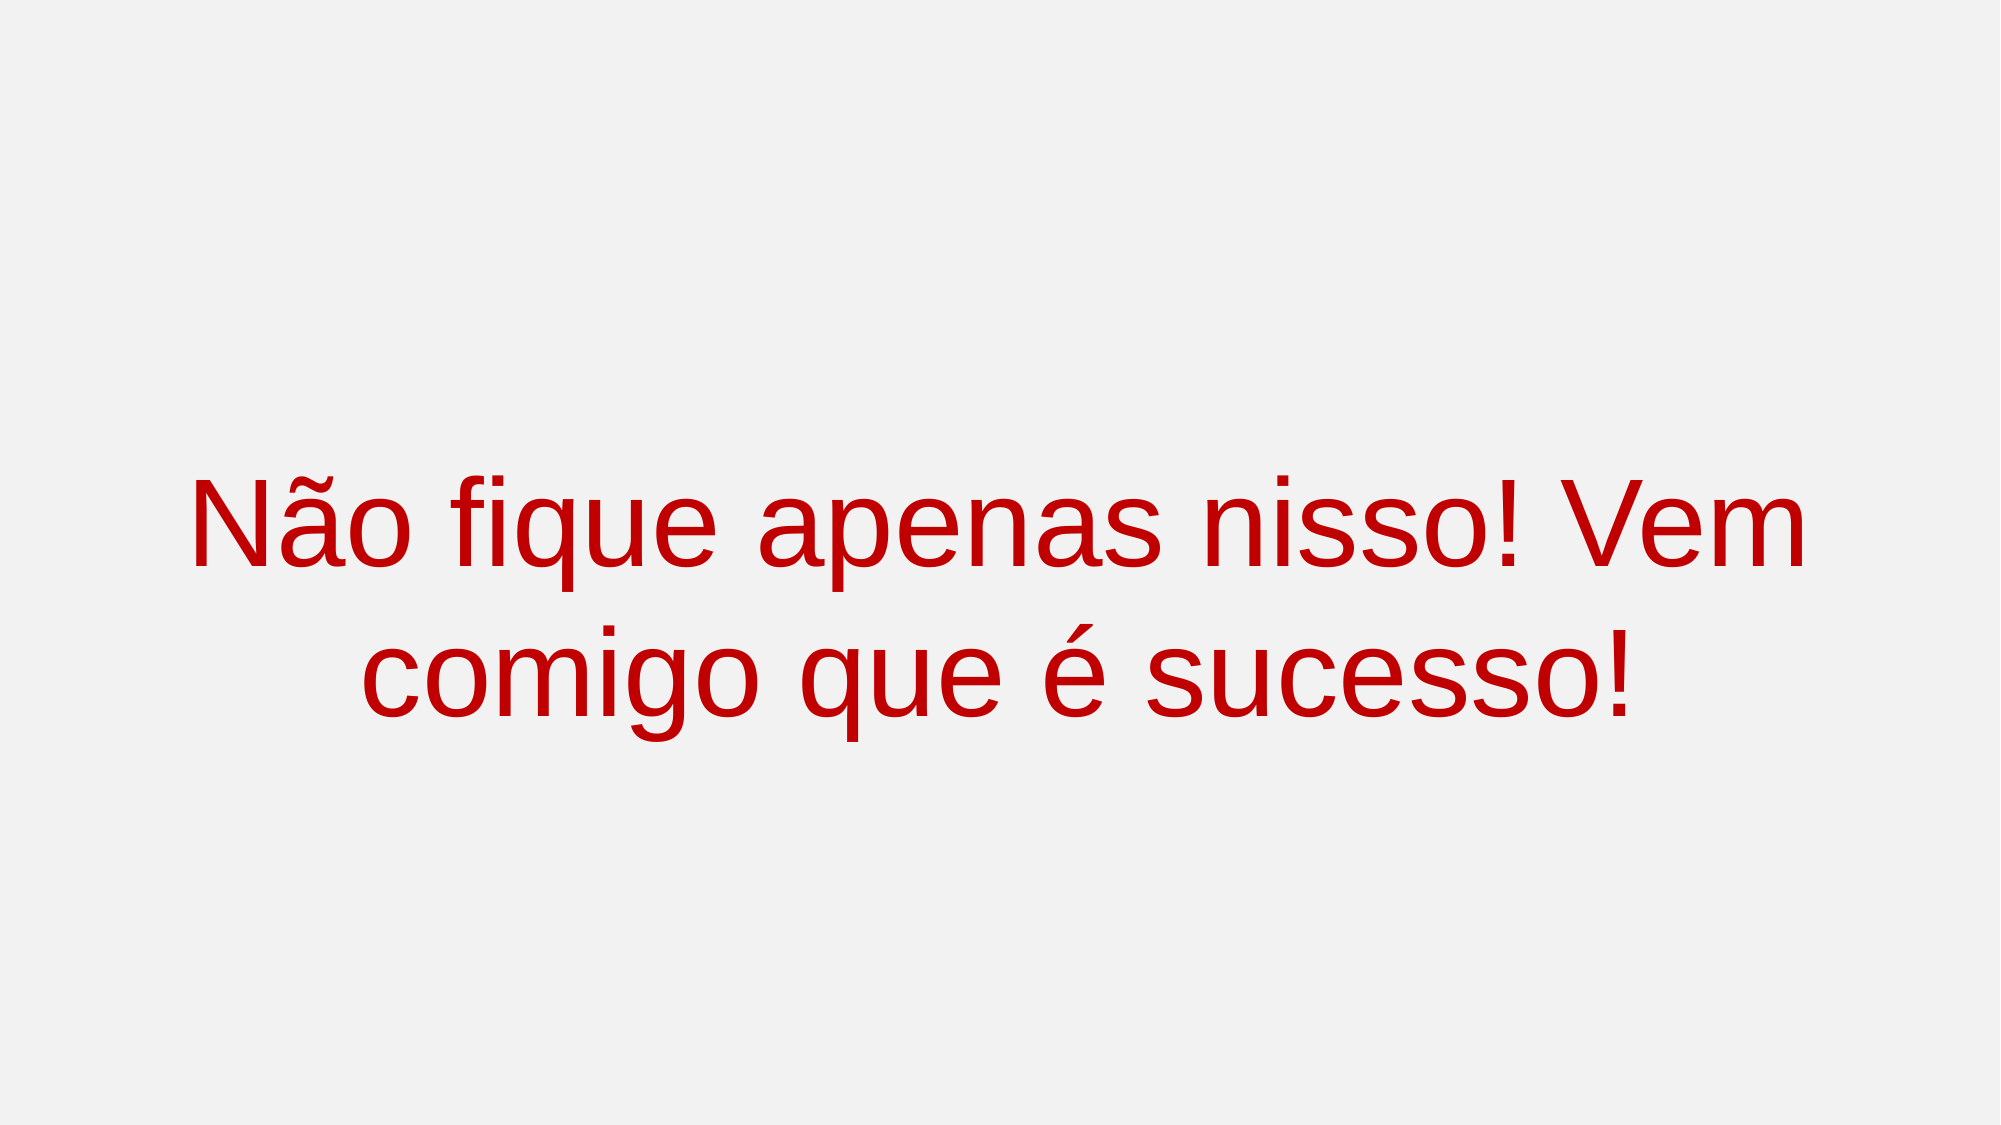

Não fique apenas nisso! Vem comigo que é sucesso!